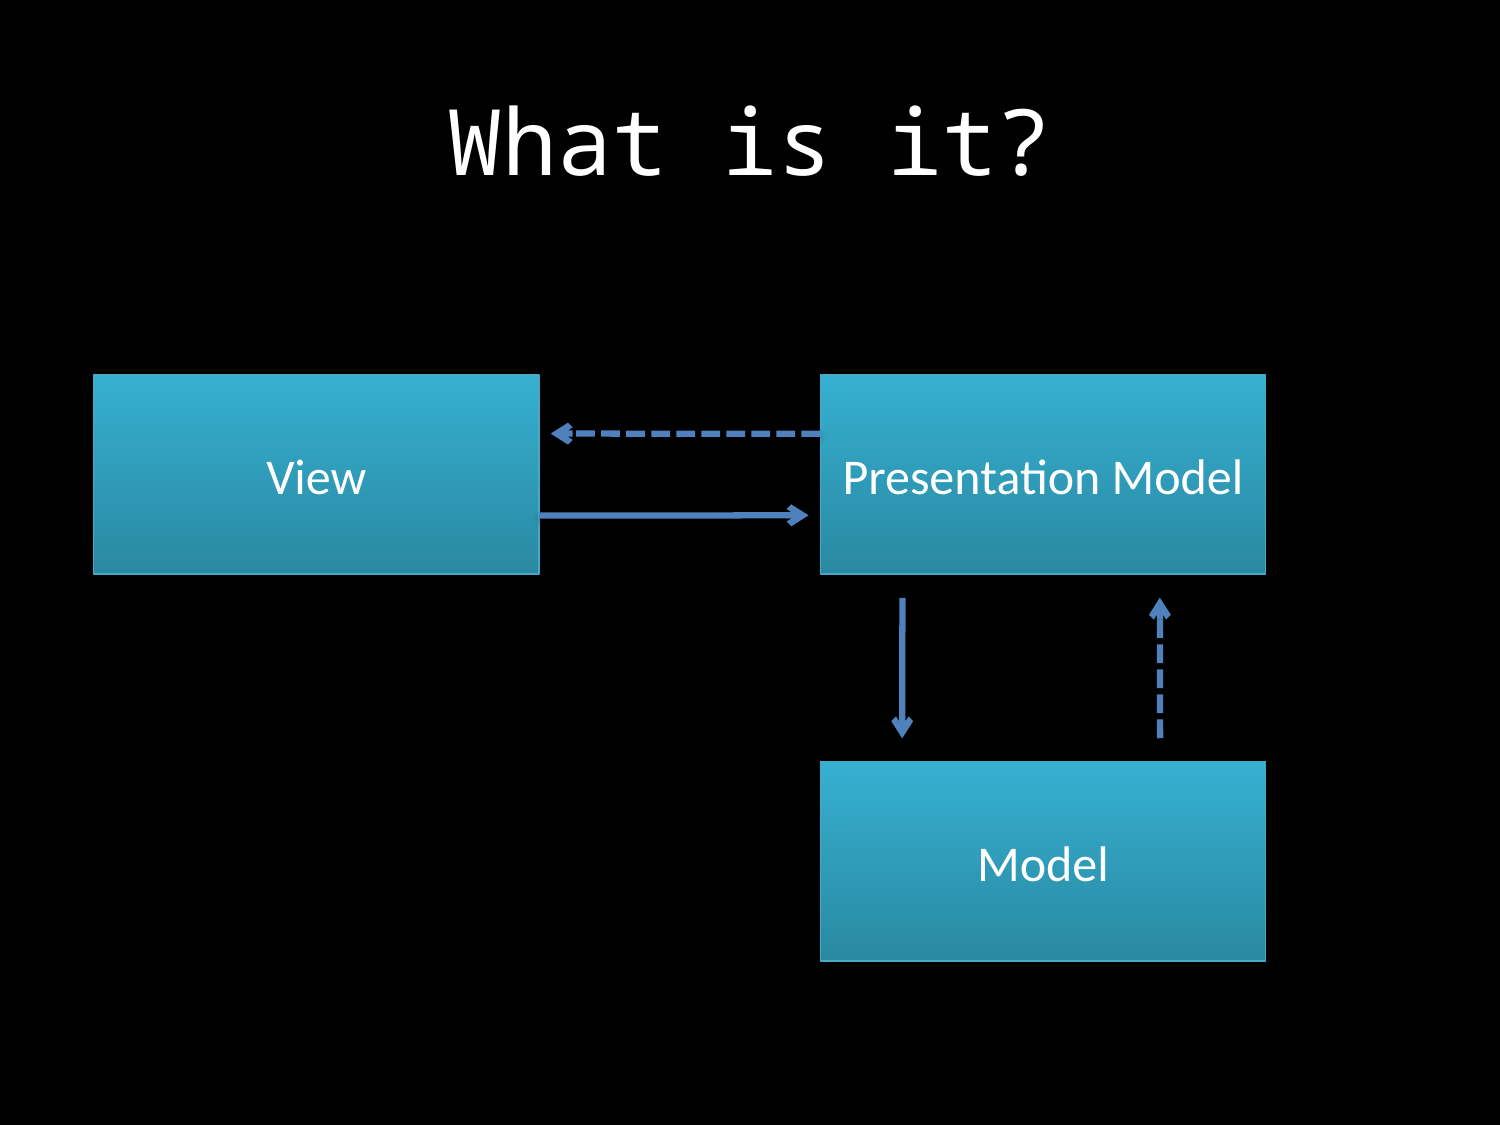

# What is it?
View
Presentation Model
Model